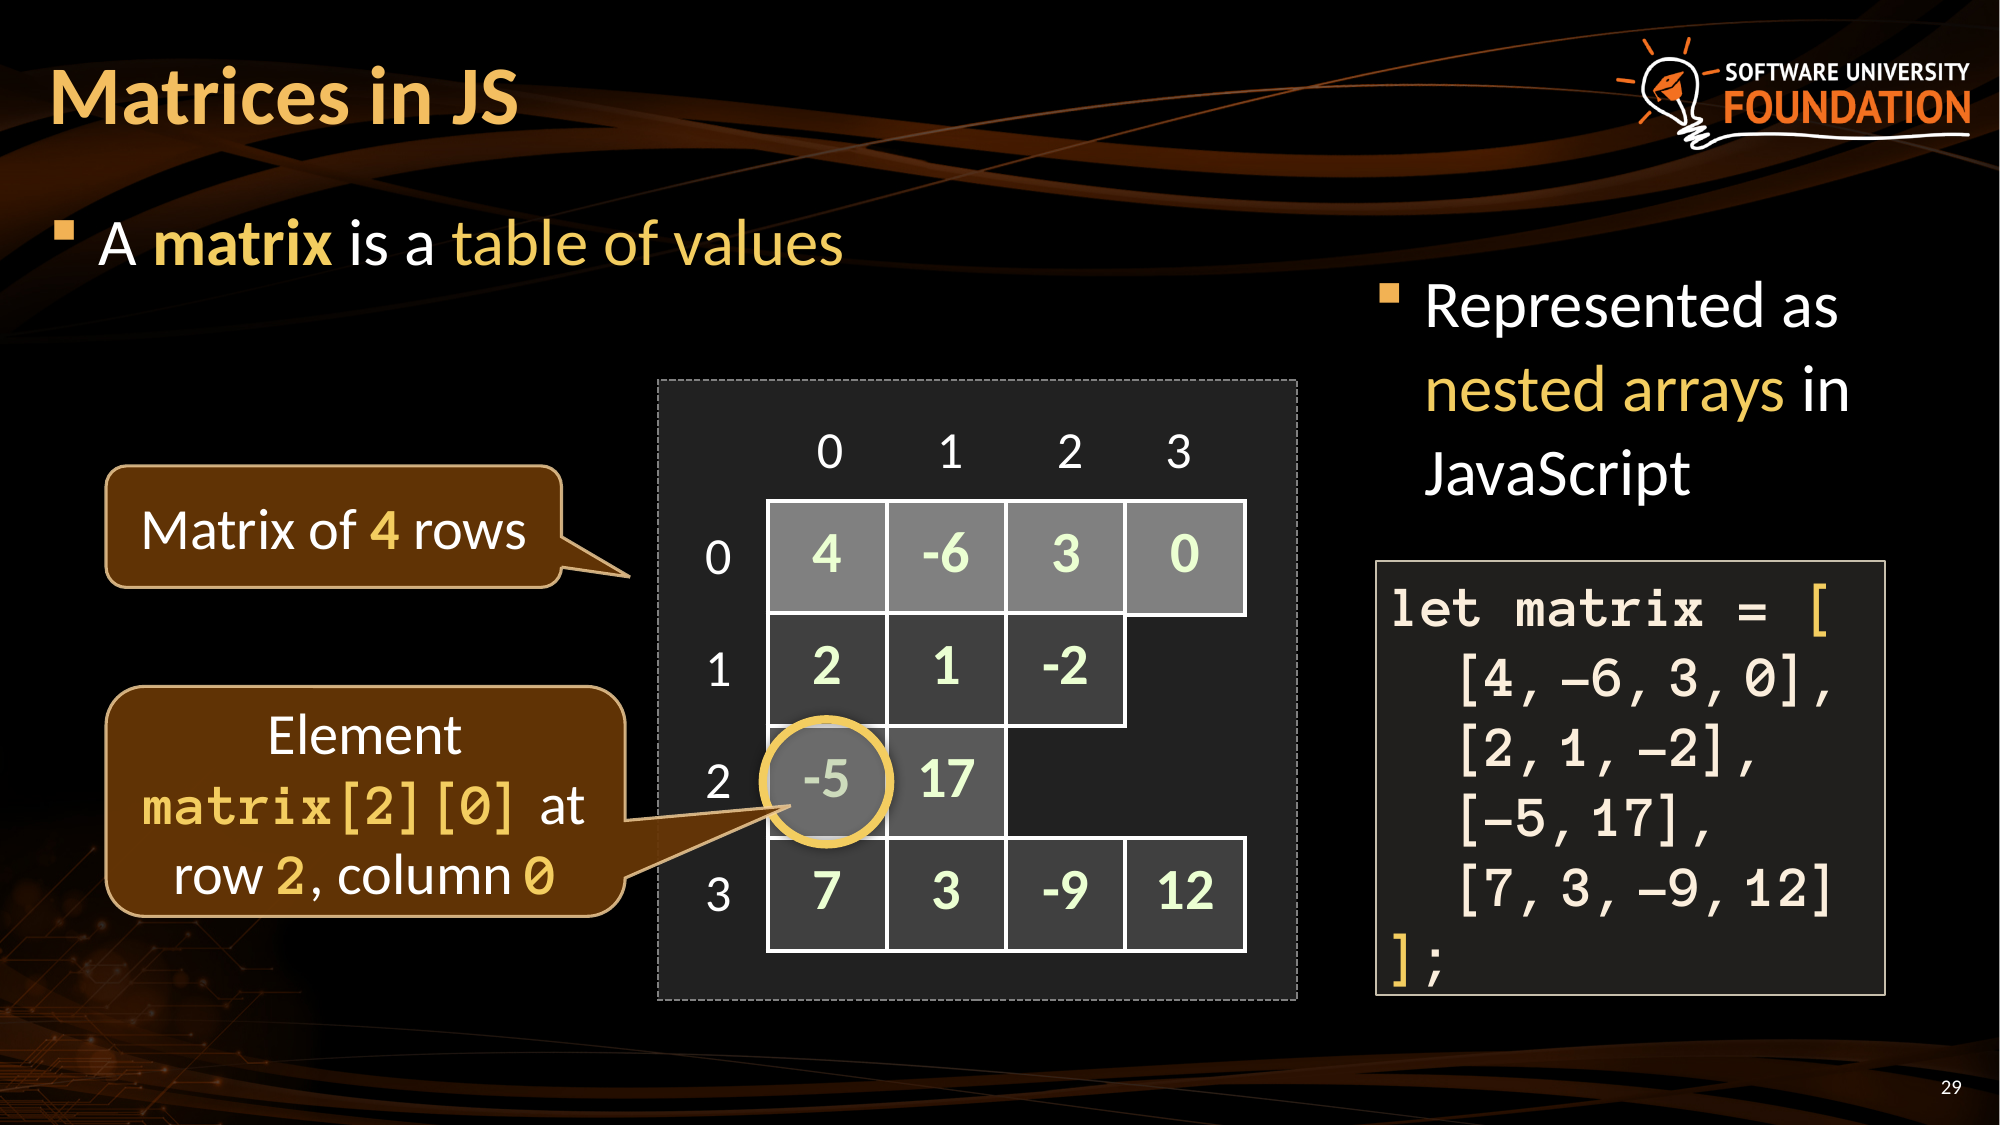

# Matrices in JS
A matrix is a table of values
Represented as nested arrays in JavaScript

0        1        2       3
Matrix of 4 rows
| 4 | -6 | 3 | 0 |
| --- | --- | --- | --- |
0

1

2

3
let matrix = [
  [4, -6, 3, 0],
  [2, 1, -2],
  [-5, 17],
  [7, 3, -9, 12]
];
| 2 | 1 | -2 |
| --- | --- | --- |
Element matrix[2][0] at row 2, column 0

| -5 | 17 |
| --- | --- |
| 7 | 3 | -9 | 12 |
| --- | --- | --- | --- |
29